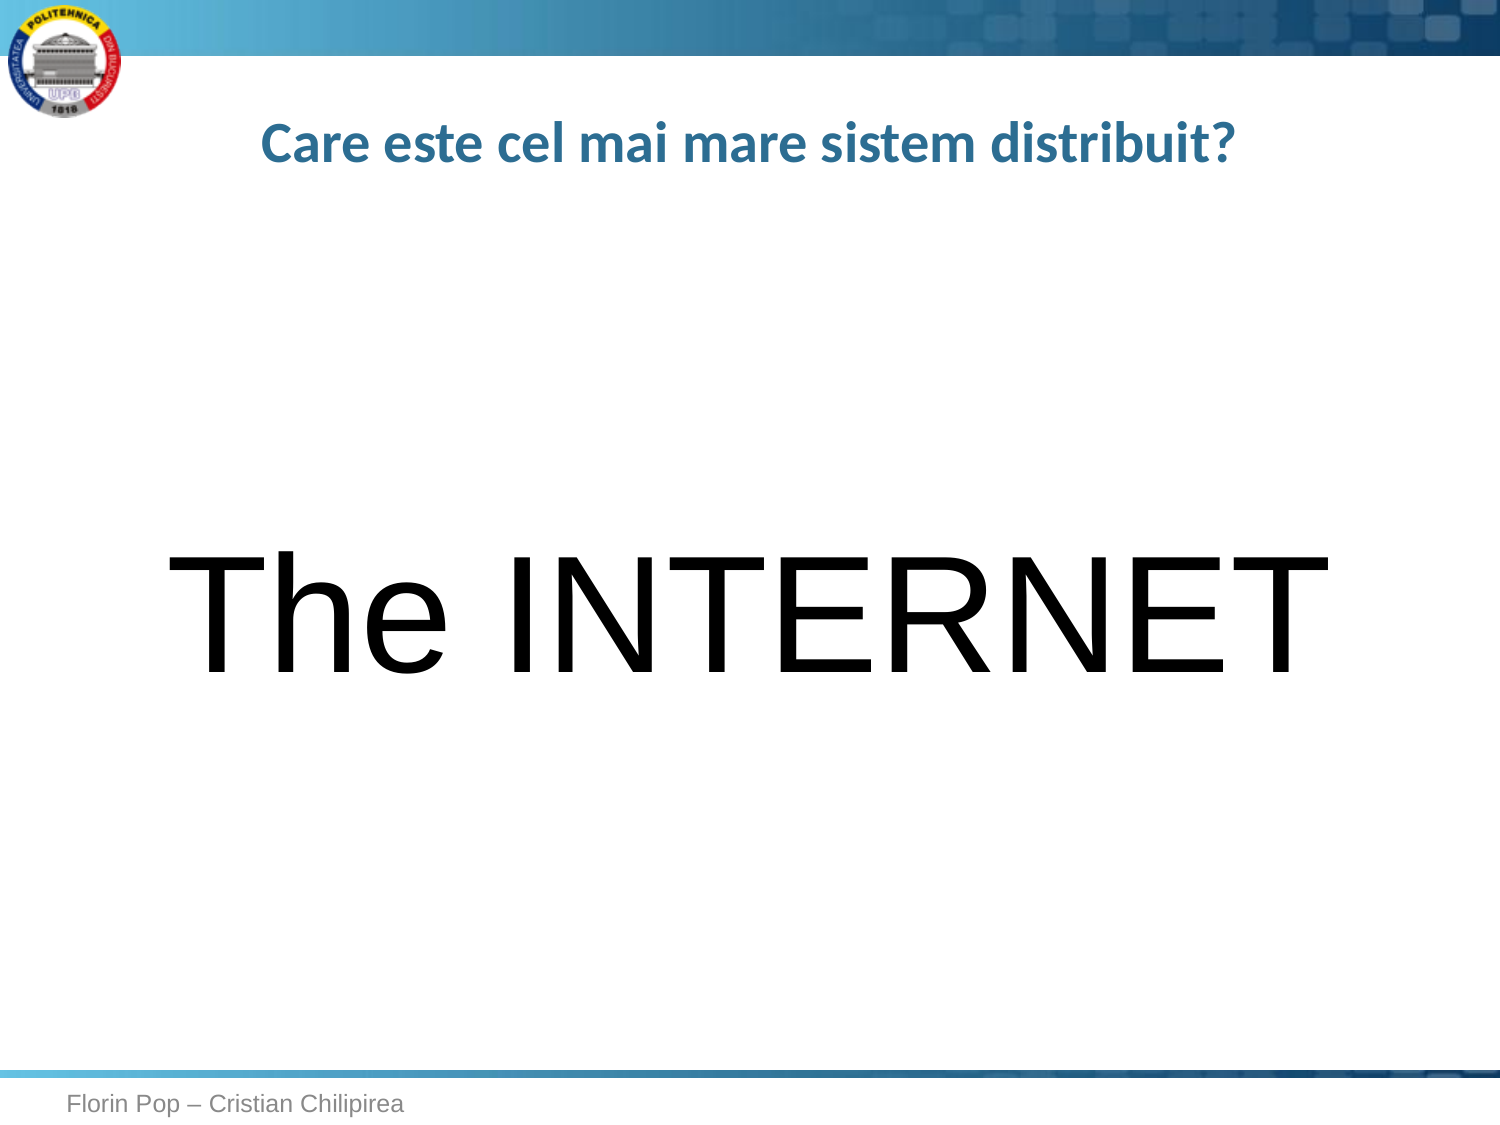

# Care este cel mai mare sistem distribuit?
The INTERNET
Florin Pop – Cristian Chilipirea